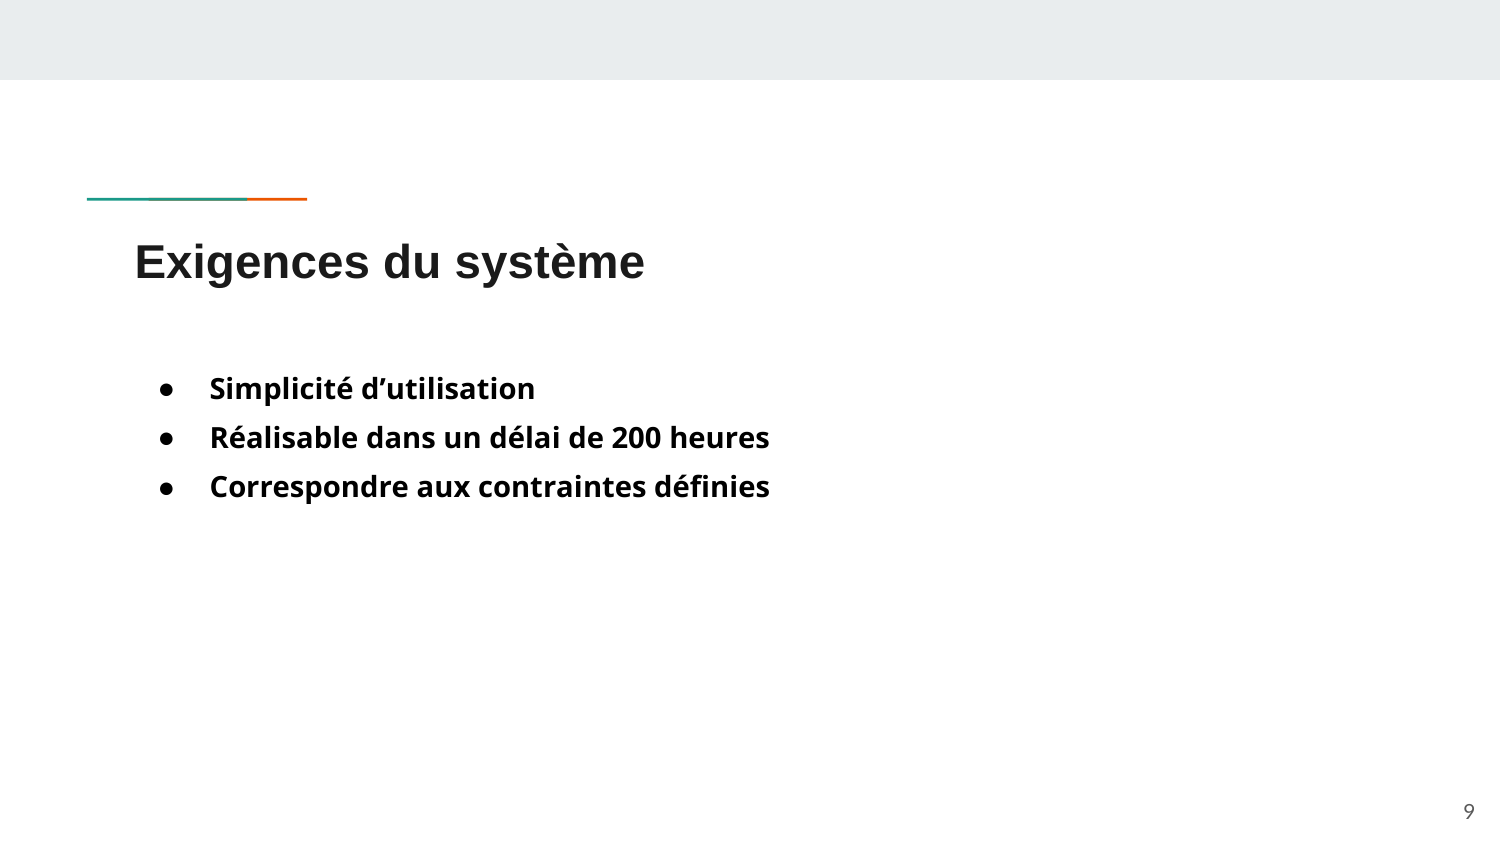

# Exigences du système
Simplicité d’utilisation
Réalisable dans un délai de 200 heures
Correspondre aux contraintes définies
9